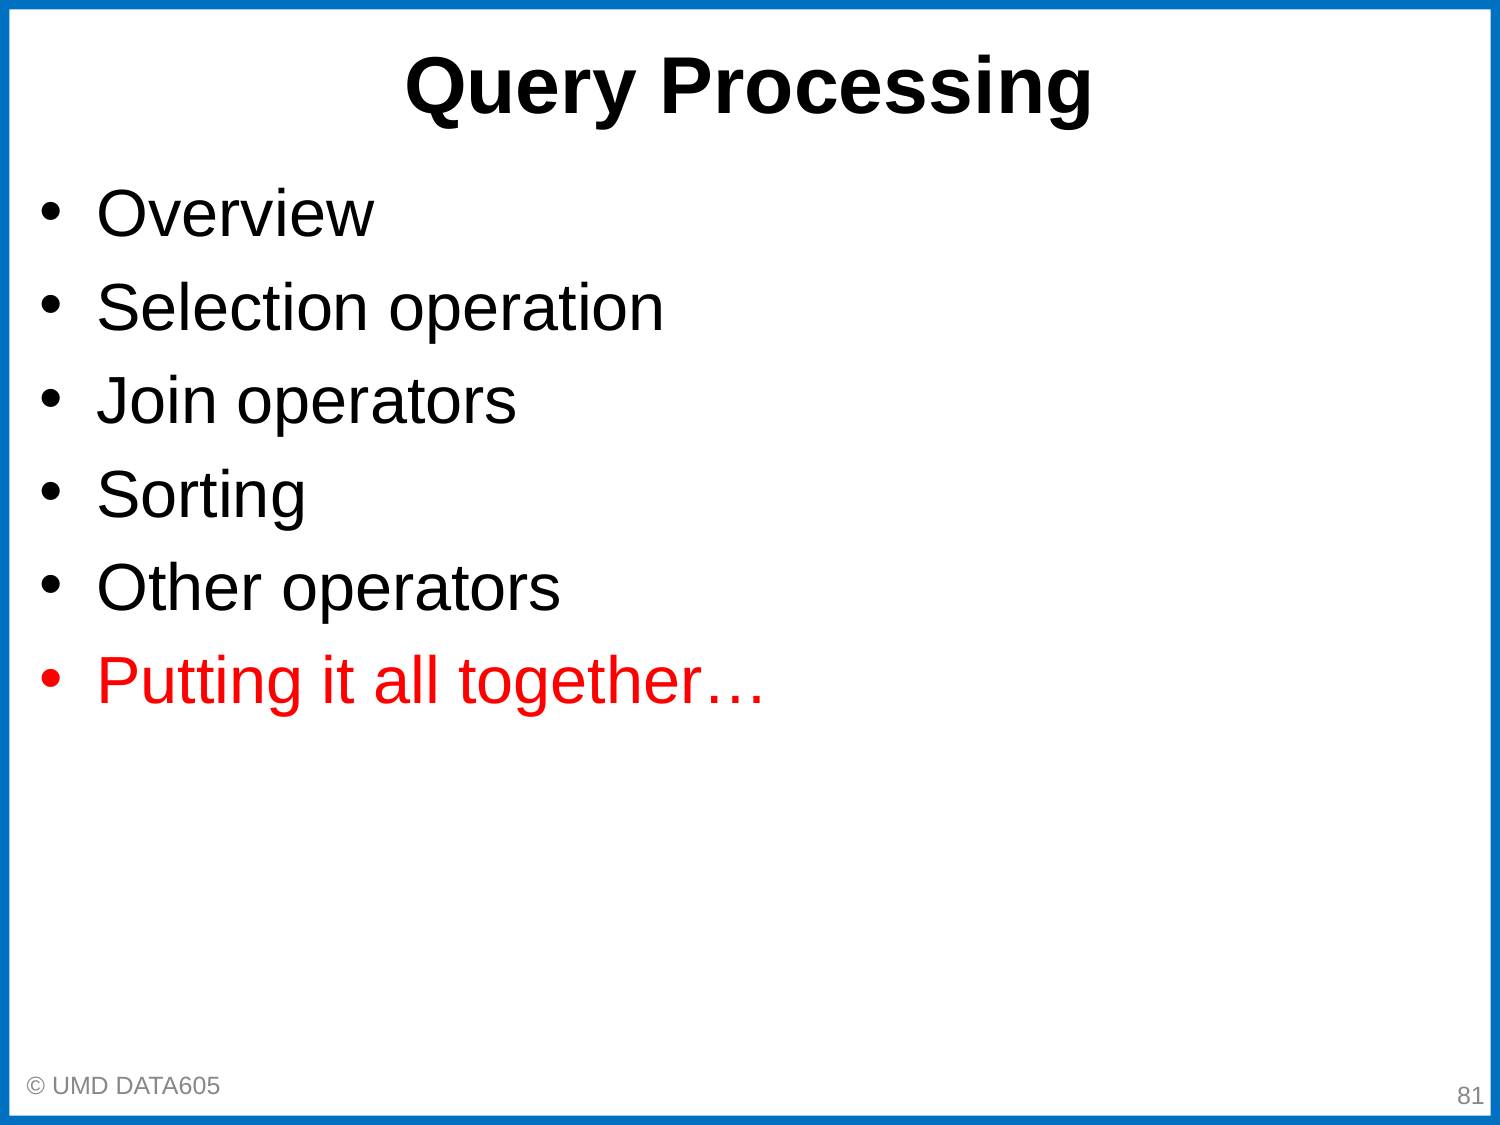

# Query Processing
Overview
Selection operation
Join operators
Sorting
Other operators
Putting it all together…

81